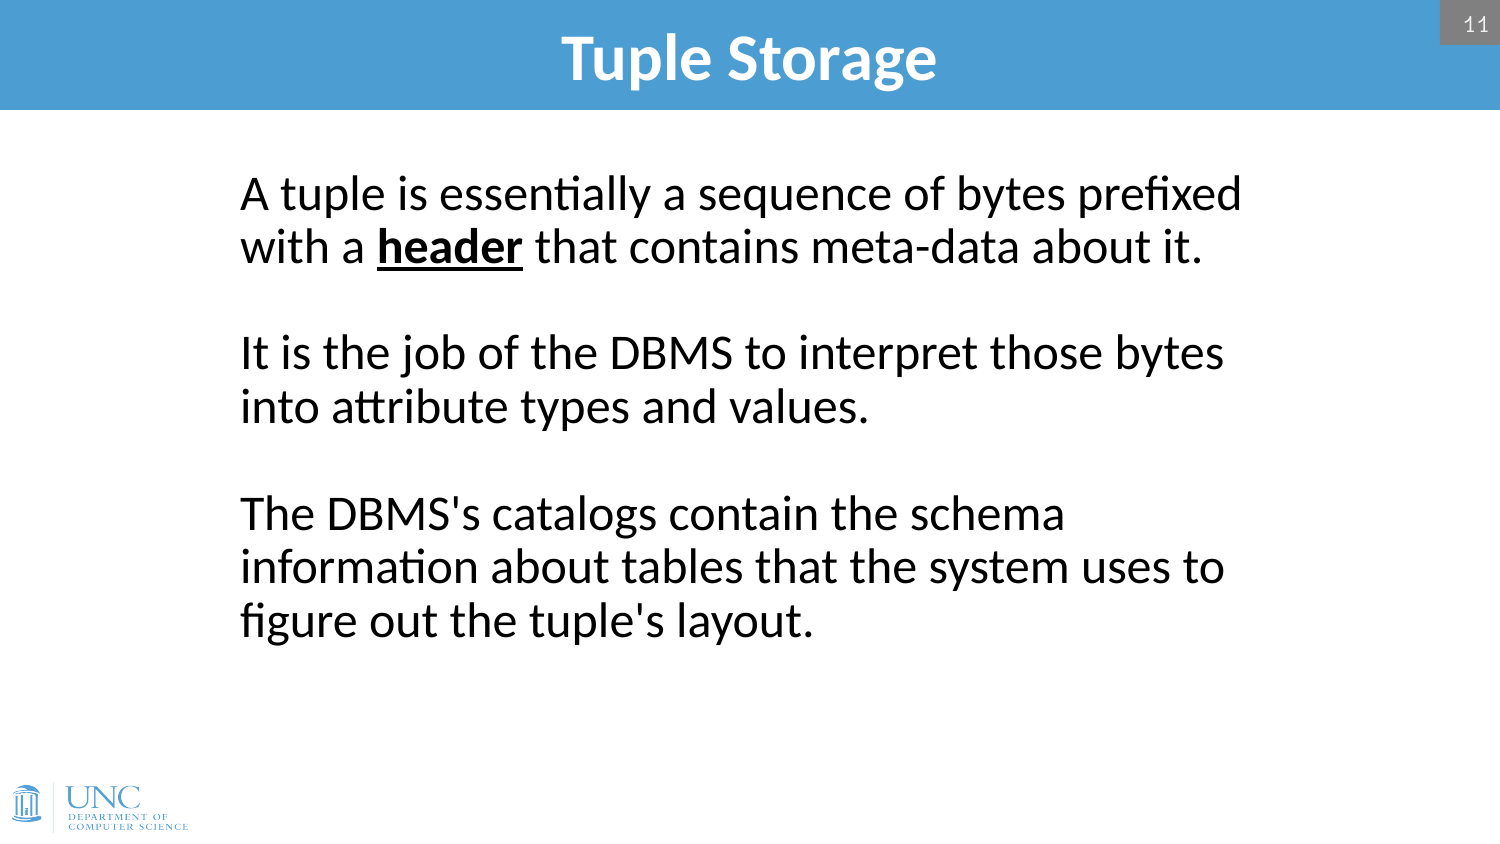

11
# Tuple Storage
A tuple is essentially a sequence of bytes prefixed with a header that contains meta-data about it.

It is the job of the DBMS to interpret those bytes into attribute types and values.

The DBMS's catalogs contain the schema information about tables that the system uses to figure out the tuple's layout.